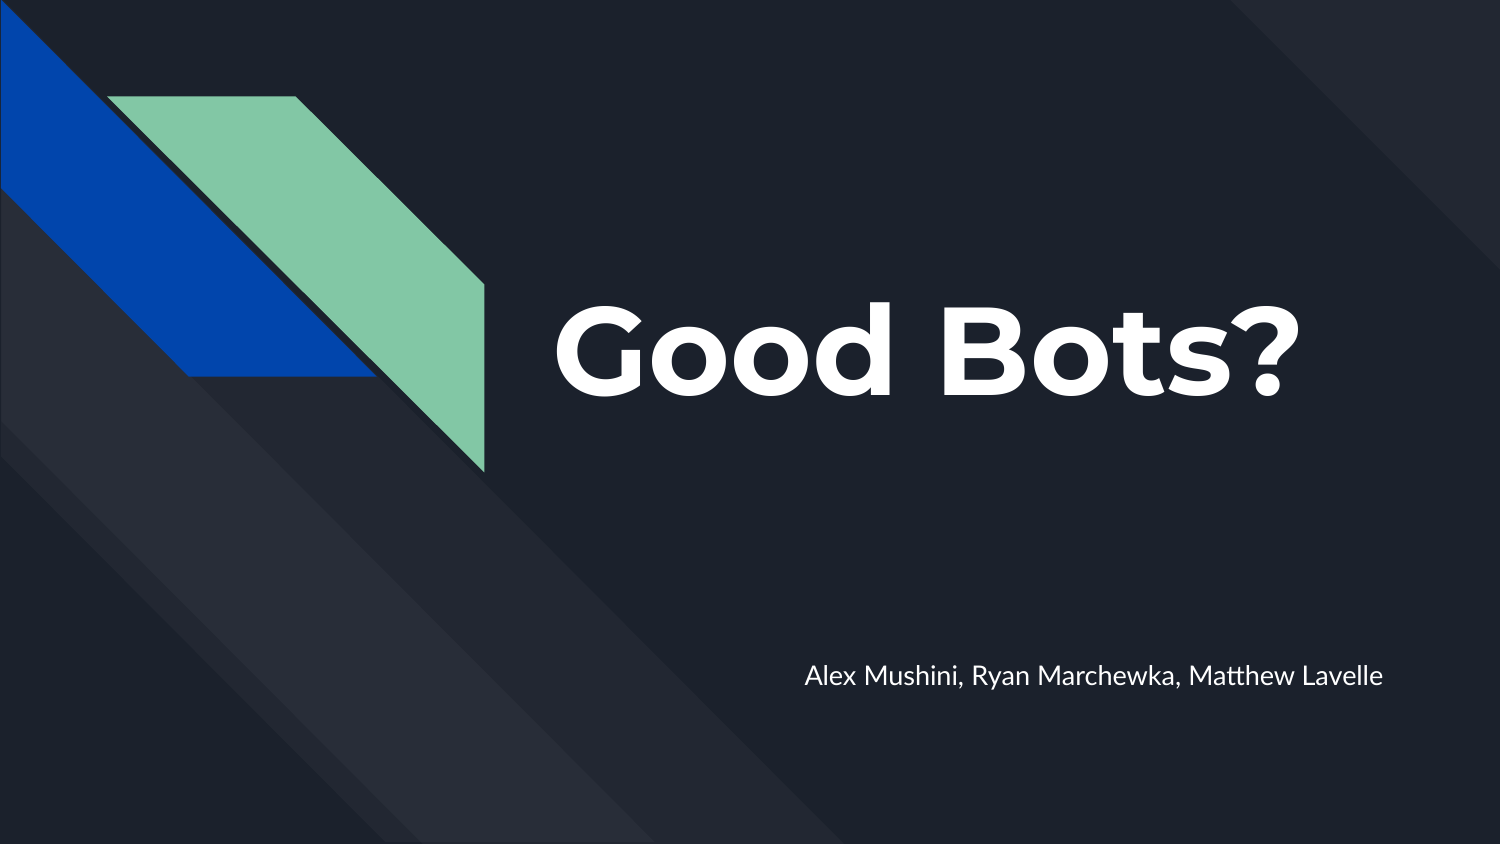

# Good Bots?
Alex Mushini, Ryan Marchewka, Matthew Lavelle